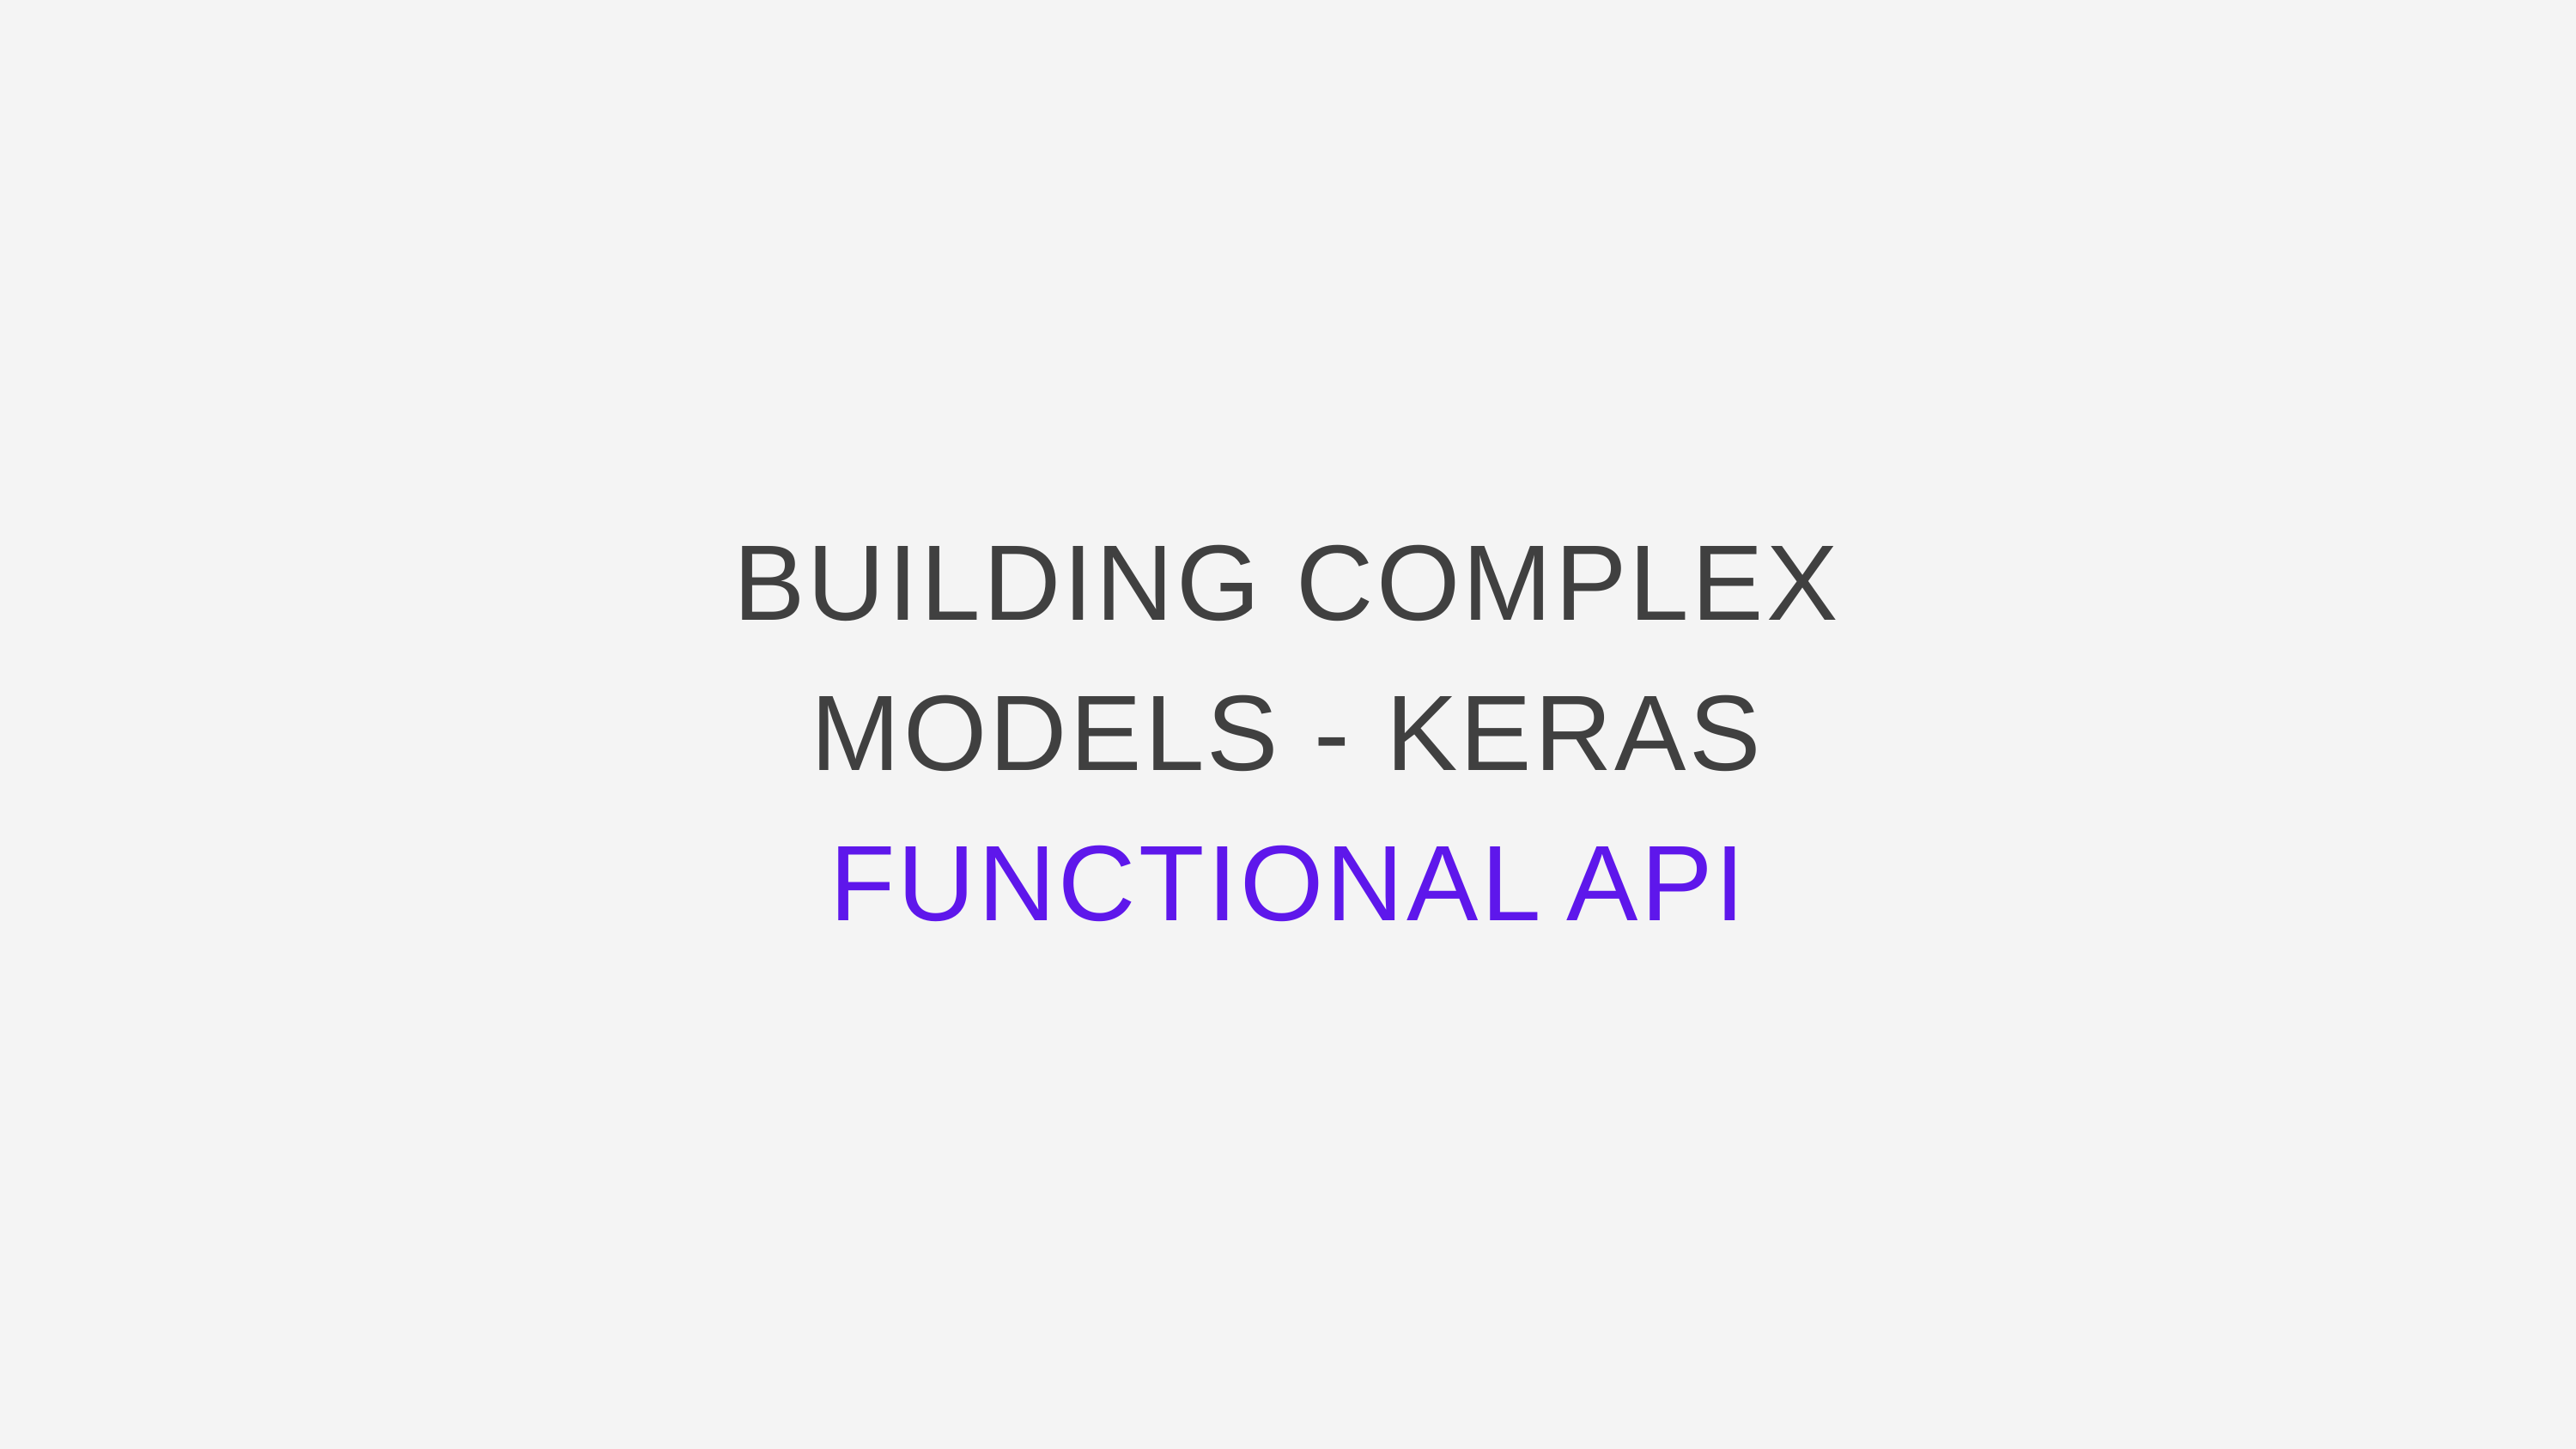

BUILDING COMPLEX MODELS - KERAS FUNCTIONAL API